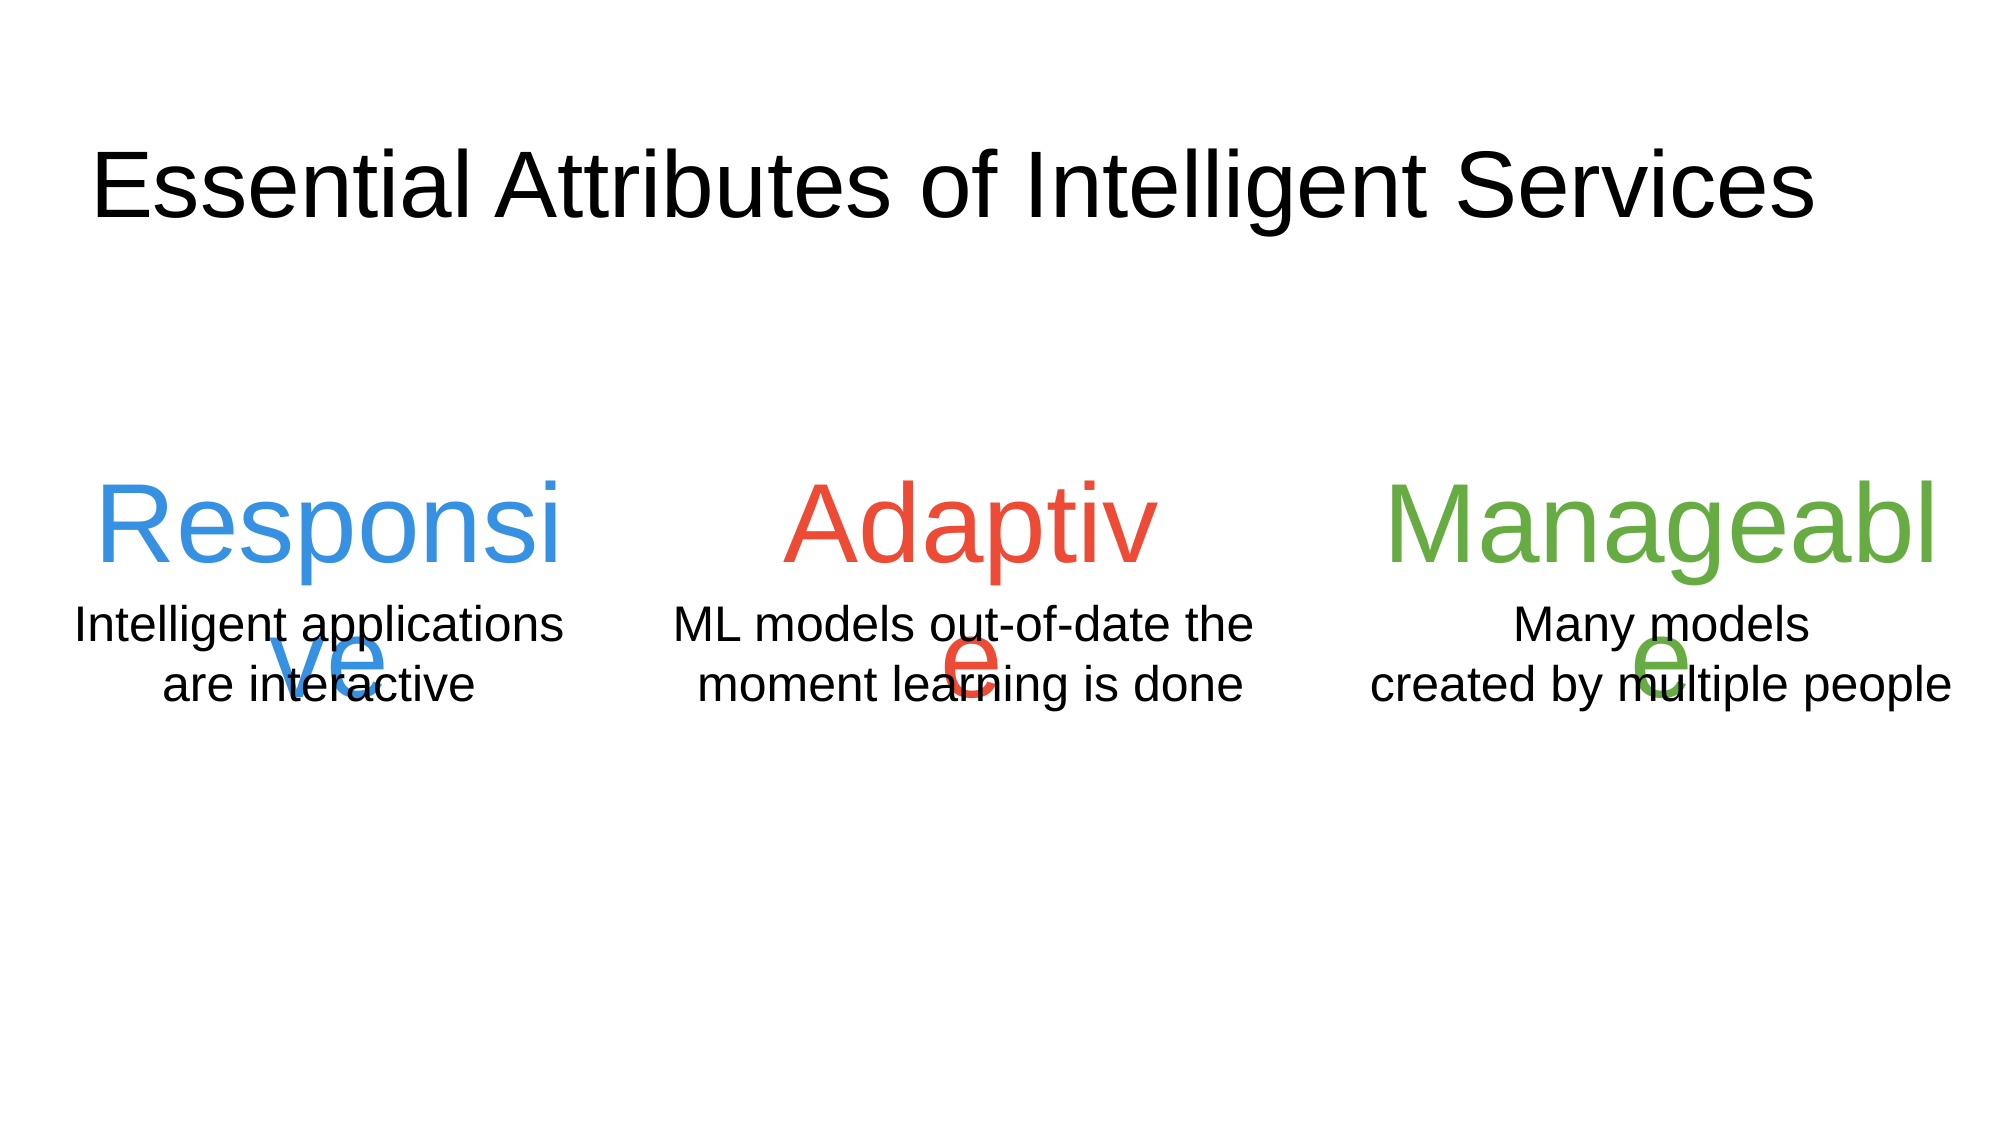

# Essential Attributes of Intelligent Services
Responsive
Intelligent applications
are interactive
Adaptive
ML models out-of-date the
moment learning is done
Manageable
Many models
created by multiple people